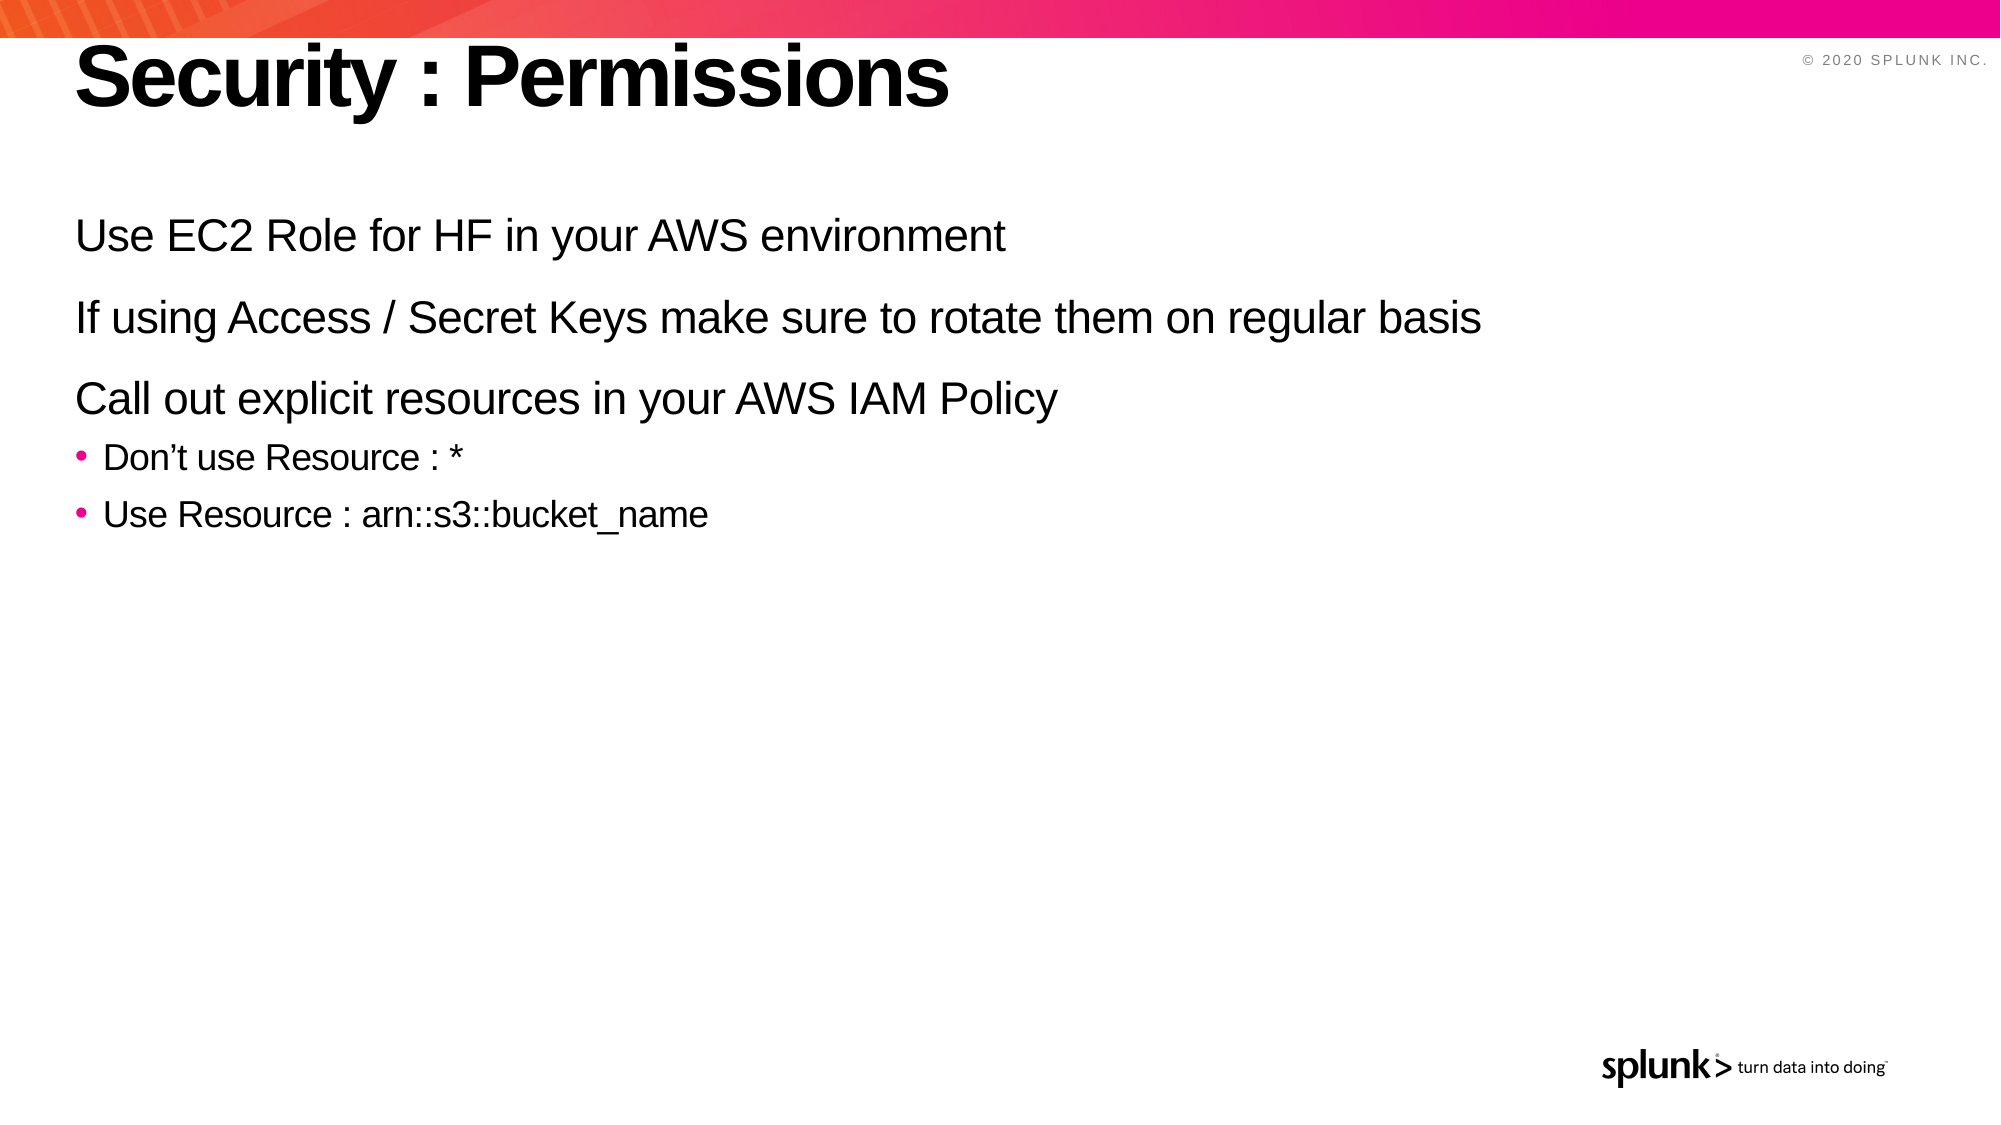

# Security : Permissions

Use EC2 Role for HF in your AWS environment
If using Access / Secret Keys make sure to rotate them on regular basis
Call out explicit resources in your AWS IAM Policy
Don’t use Resource : *
Use Resource : arn::s3::bucket_name